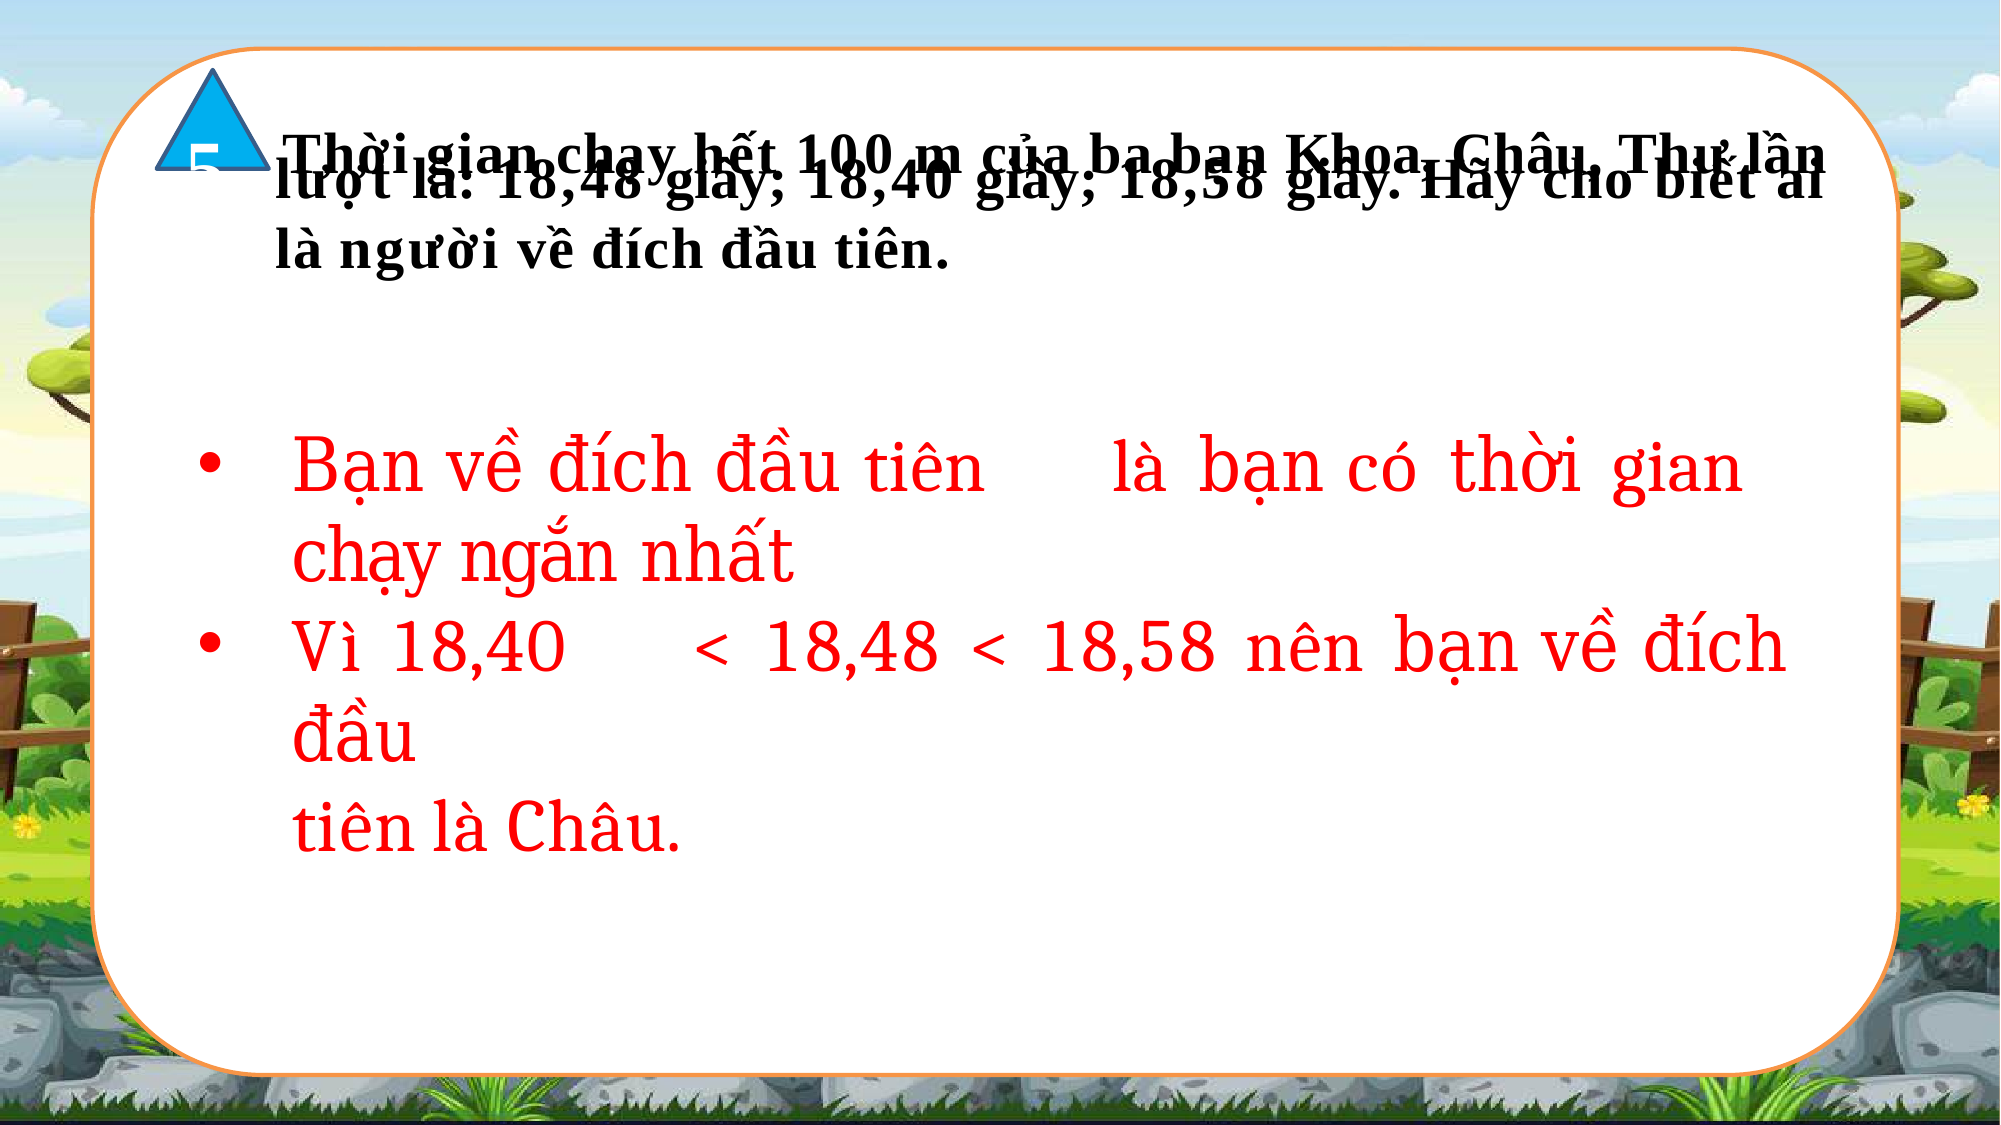

# 5	Thời gian chạy hết 100 m của ba bạn Khoa, Châu, Thư lần
lượt là: 18,48 giây; 18,40 giây; 18,58 giây. Hãy cho biết ai là người về đích đầu tiên.

Bạn về đích đầu tiên	là	bạn có	thời gian	chạy ngắn nhất
Vì	18,40	<	18,48	<	18,58	nên	bạn về đích đầu
tiên là Châu.